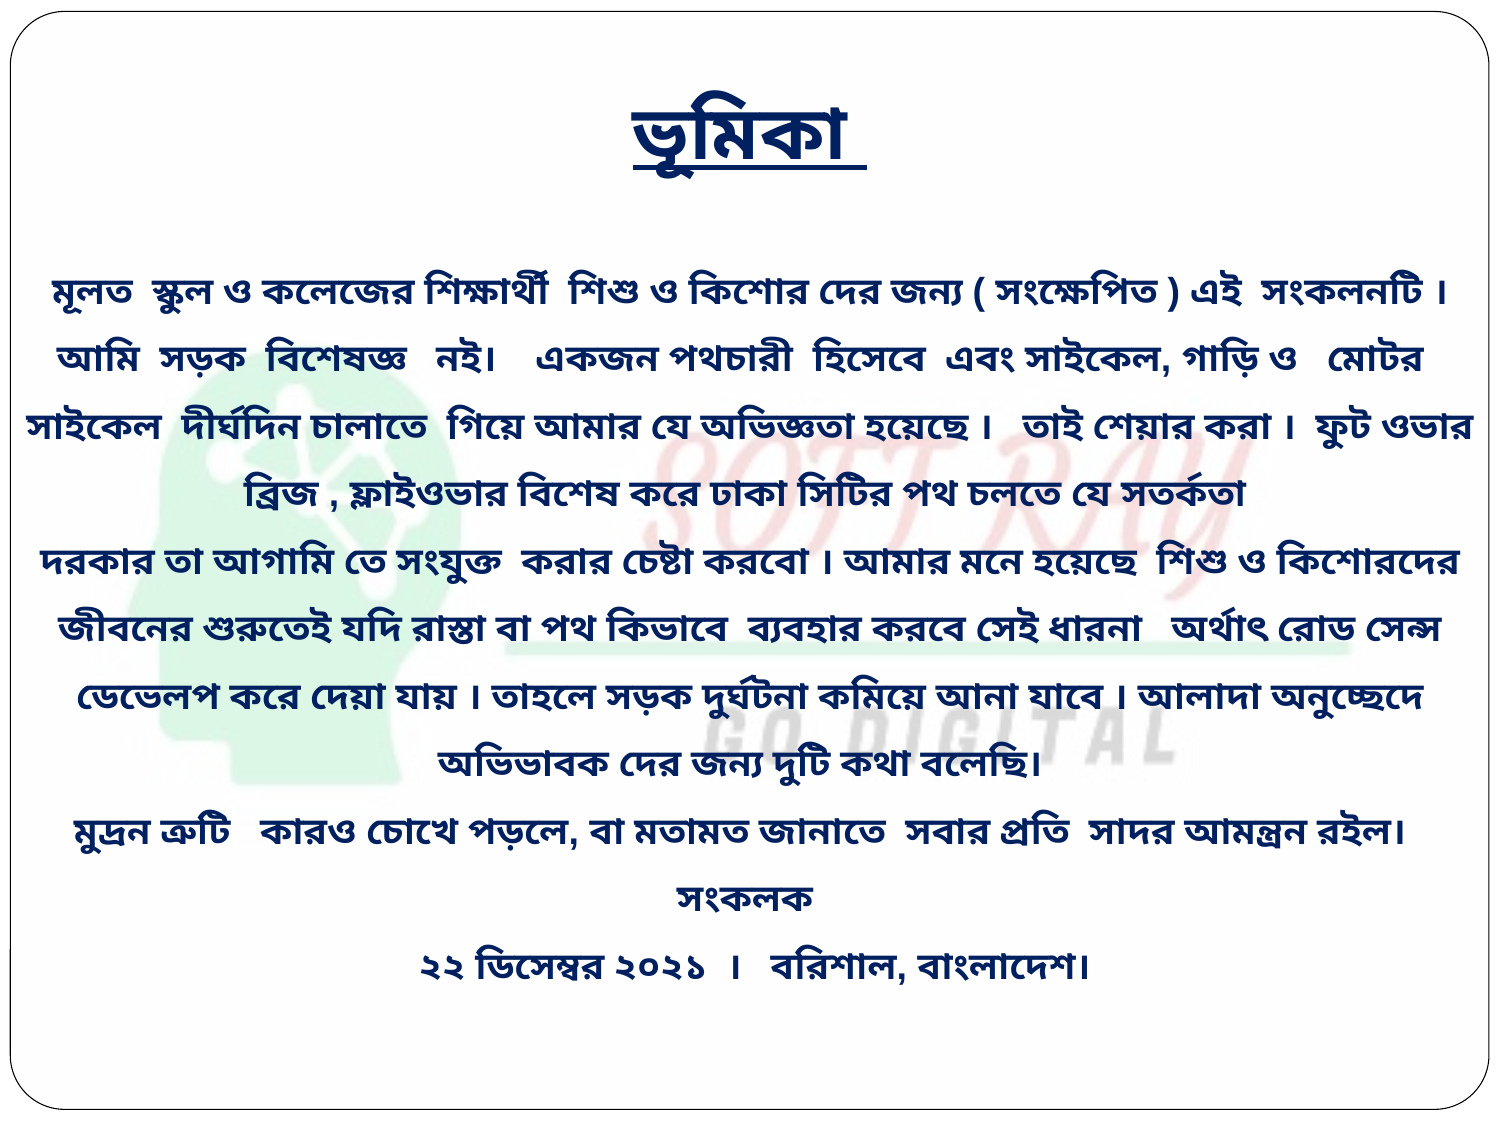

ভূমিকা

মূলত  স্কুল ও কলেজের শিক্ষার্থী  শিশু ও কিশোর দের জন্য ( সংক্ষেপিত ) এই  সংকলনটি ।
আমি  সড়ক  বিশেষজ্ঞ   নই।    একজন পথচারী  হিসেবে  এবং সাইকেল, গাড়ি ও   মোটর   সাইকেল  দীর্ঘদিন চালাতে  গিয়ে আমার যে অভিজ্ঞতা হয়েছে ।   তাই শেয়ার করা ।  ফুট ওভার ব্রিজ , ফ্লাইওভার বিশেষ করে ঢাকা সিটির পথ চলতে যে সতর্কতা
দরকার তা আগামি তে সংযুক্ত  করার চেষ্টা করবো । আমার মনে হয়েছে  শিশু ও কিশোরদের জীবনের শুরুতেই যদি রাস্তা বা পথ কিভাবে  ব্যবহার করবে সেই ধারনা   অর্থাৎ রোড সেন্স ডেভেলপ করে দেয়া যায় । তাহলে সড়ক দুর্ঘটনা কমিয়ে আনা যাবে । আলাদা অনুচ্ছেদে অভিভাবক দের জন্য দুটি কথা বলেছি।
মুদ্রন ত্রুটি   কারও চোখে পড়লে, বা মতামত জানাতে  সবার প্রতি  সাদর আমন্ত্রন রইল।
সংকলক
   ২২ ডিসেম্বর ২০২১  ।   বরিশাল, বাংলাদেশ।